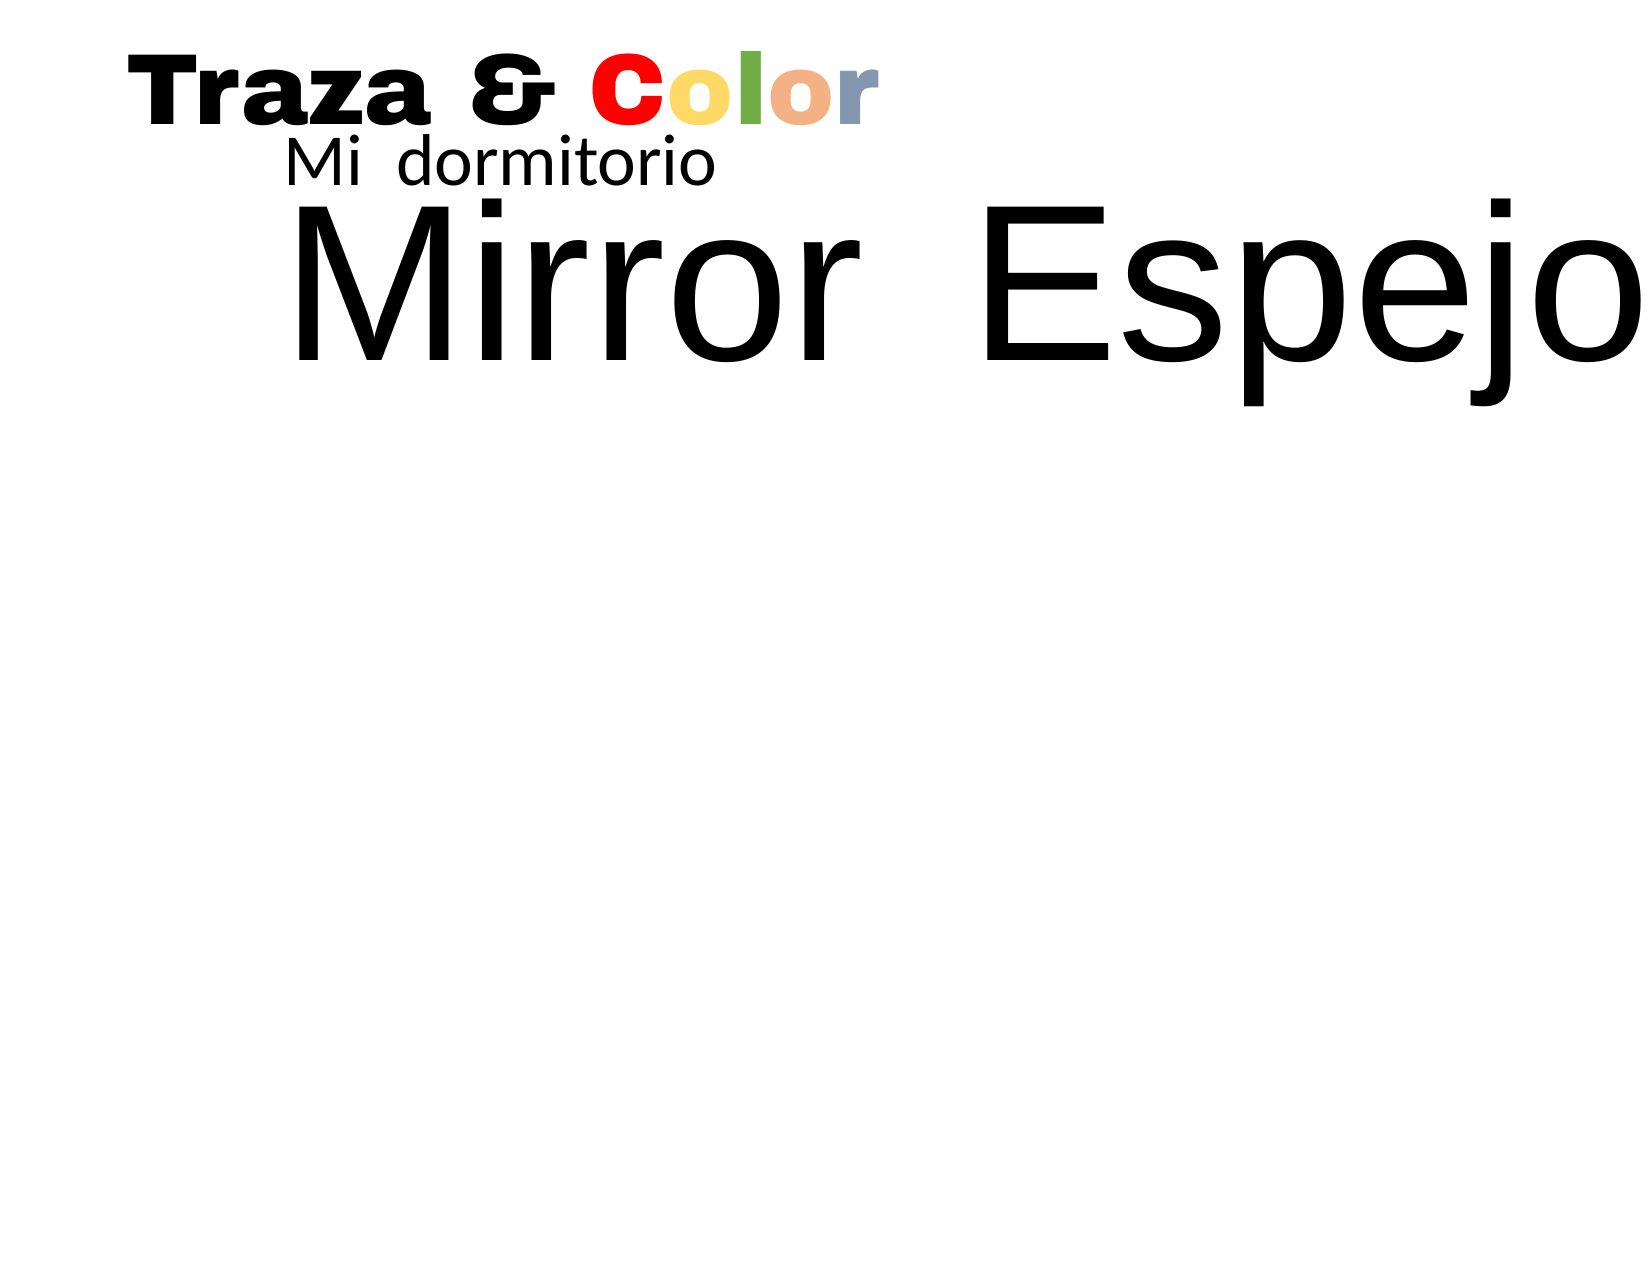

Traza & Color
Mi  dormitorio
Mirror
Espejo